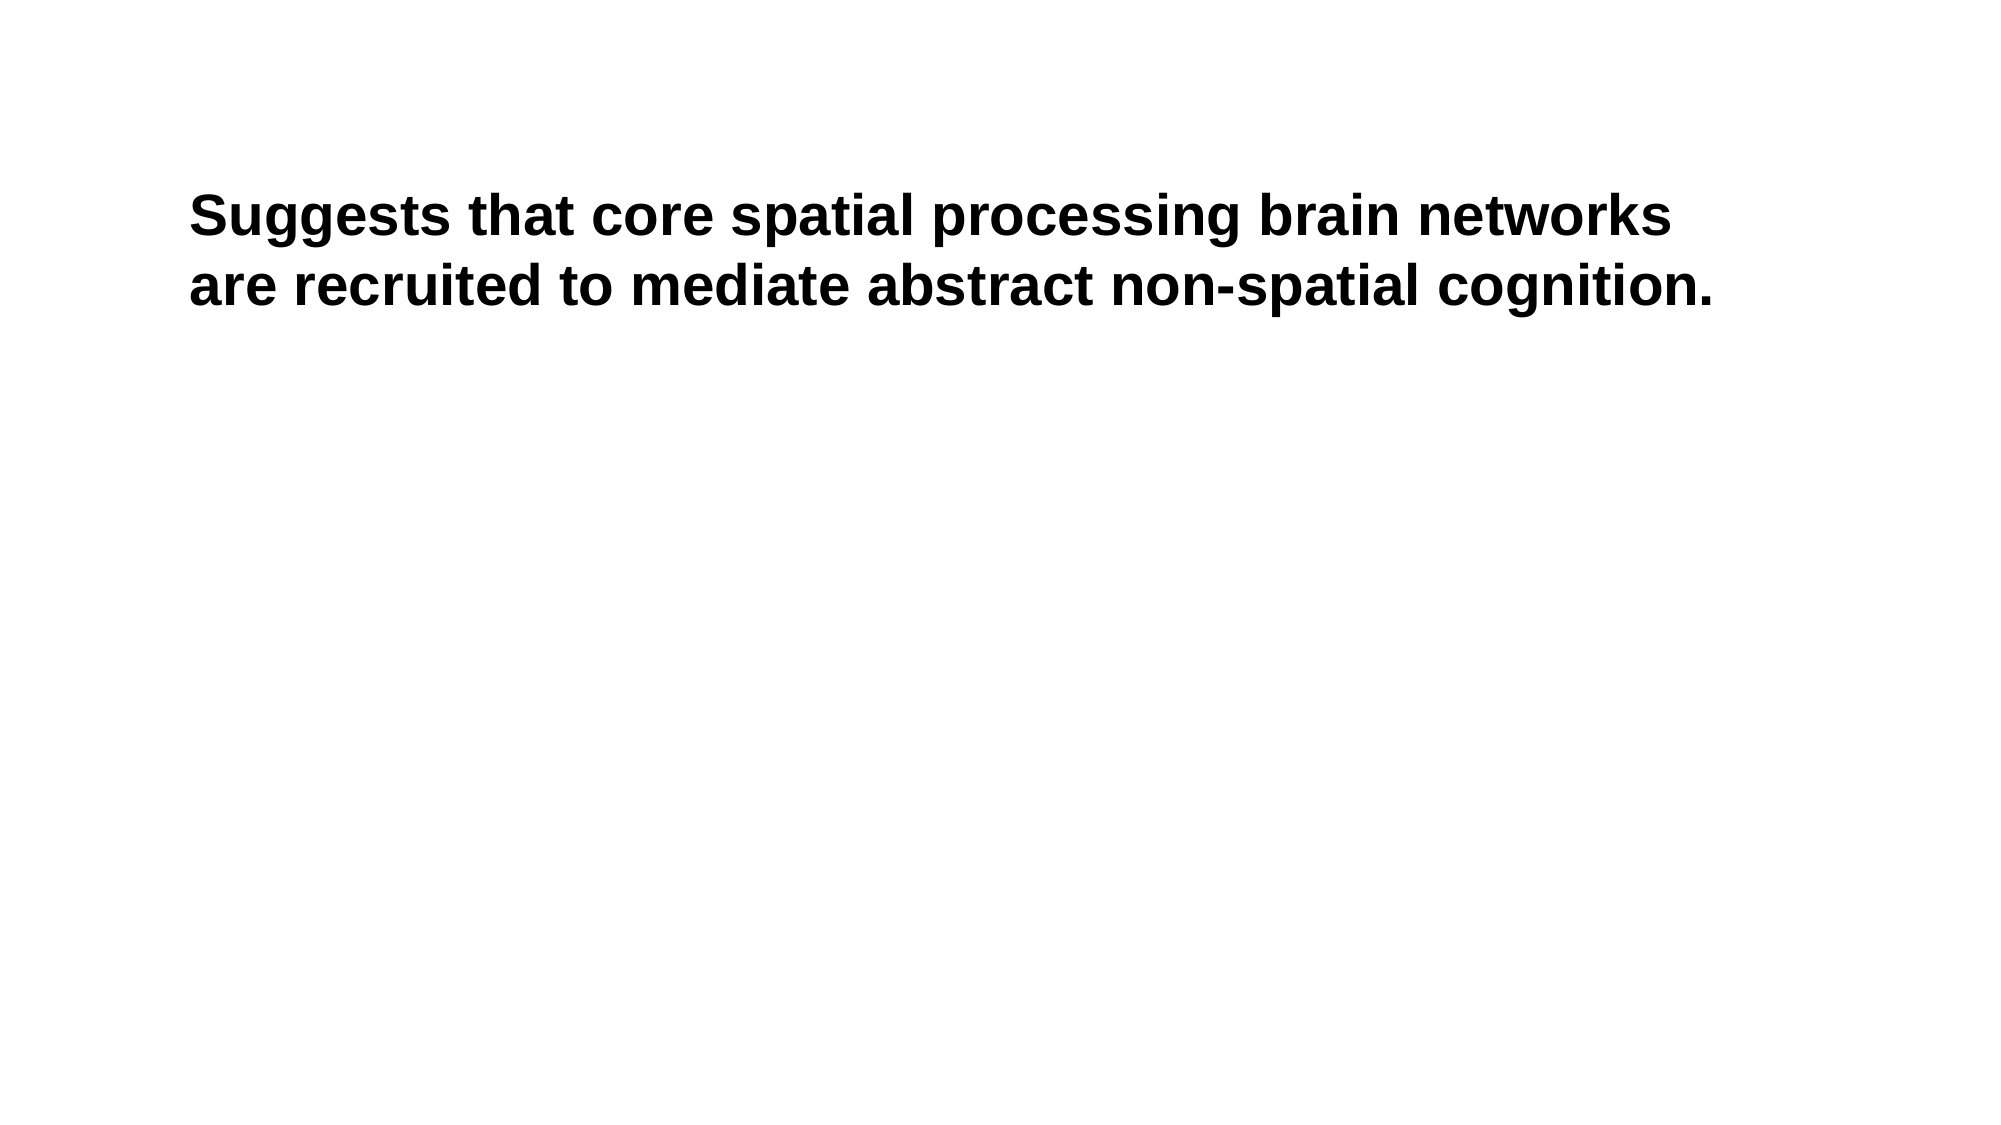

Suggests that core spatial processing brain networks are recruited to mediate abstract non-spatial cognition.